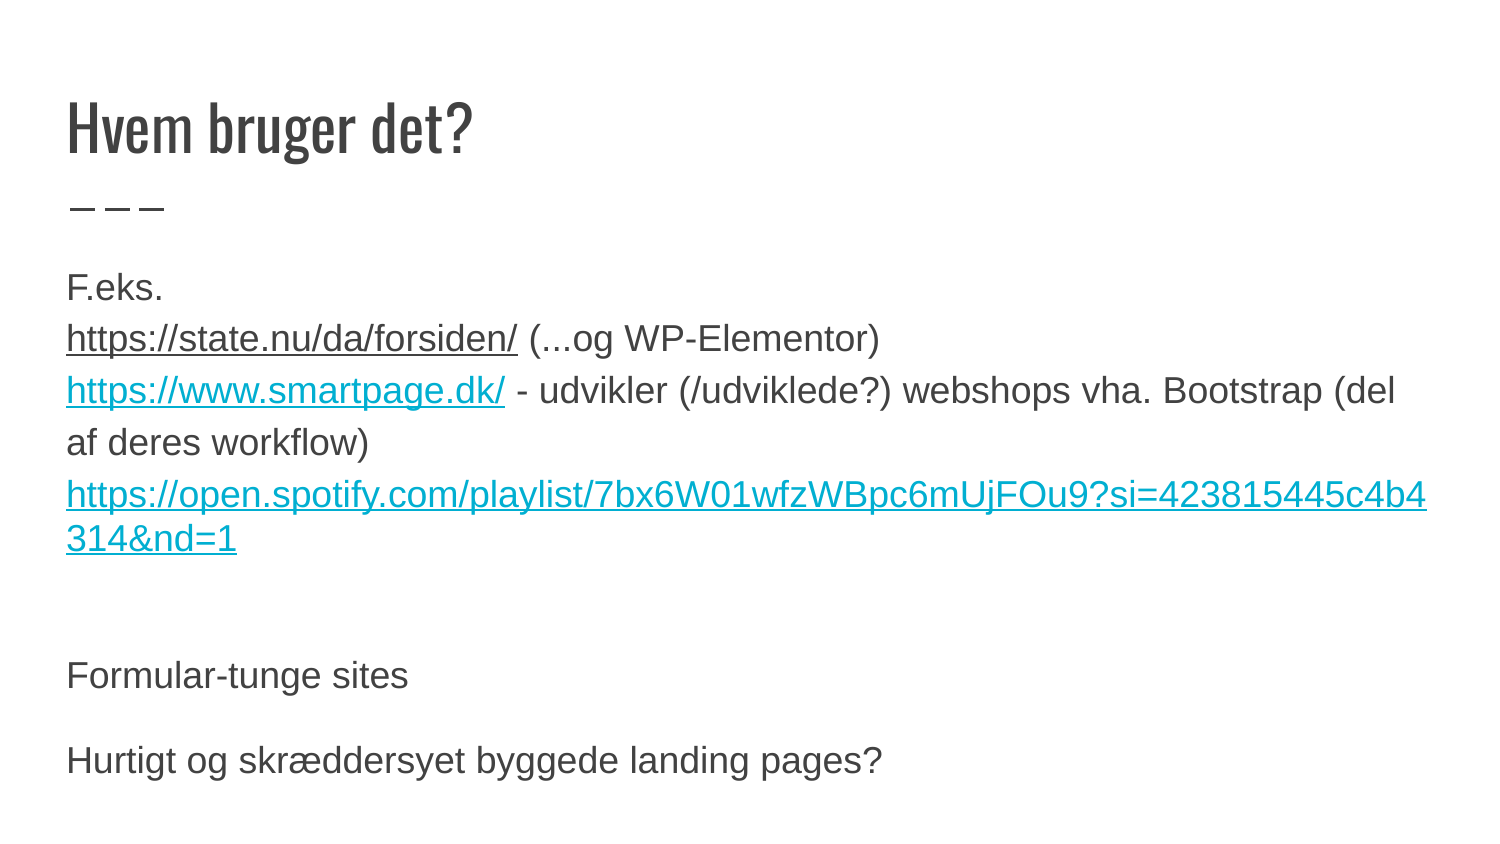

# Hvem bruger det?
F.eks.
https://state.nu/da/forsiden/ (...og WP-Elementor)
https://www.smartpage.dk/ - udvikler (/udviklede?) webshops vha. Bootstrap (del af deres workflow)
https://open.spotify.com/playlist/7bx6W01wfzWBpc6mUjFOu9?si=423815445c4b4314&nd=1
Formular-tunge sites
Hurtigt og skræddersyet byggede landing pages?